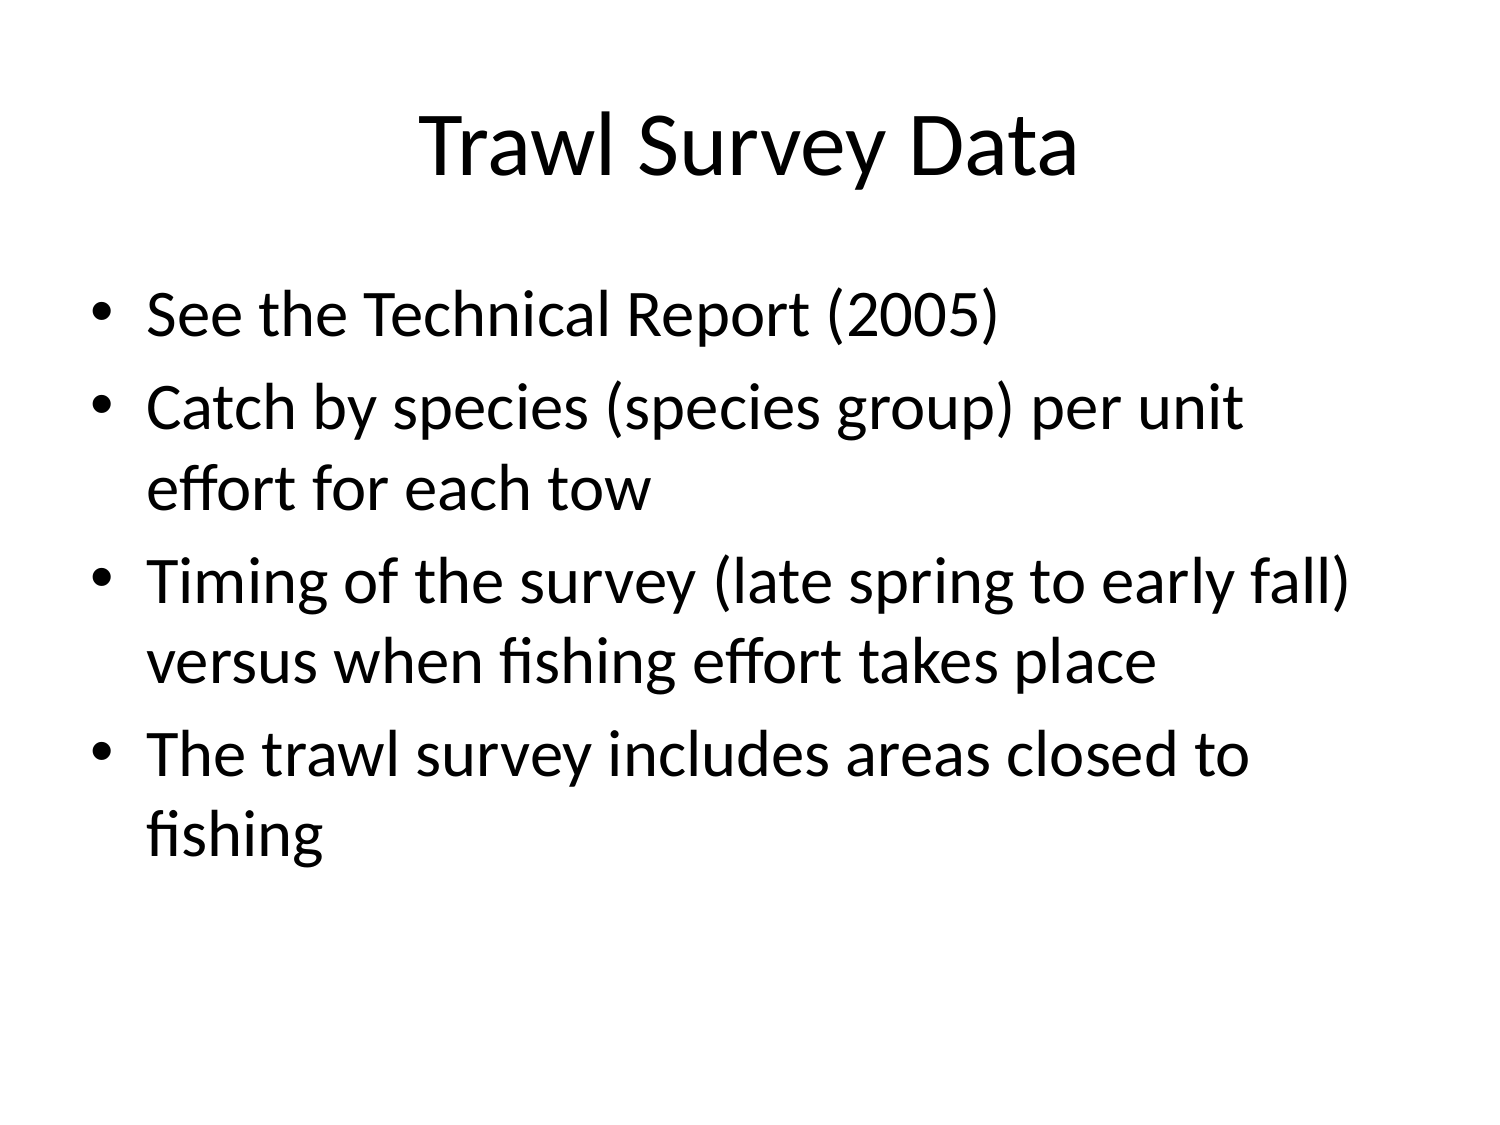

# Trawl Survey Data
See the Technical Report (2005)
Catch by species (species group) per unit effort for each tow
Timing of the survey (late spring to early fall) versus when fishing effort takes place
The trawl survey includes areas closed to fishing